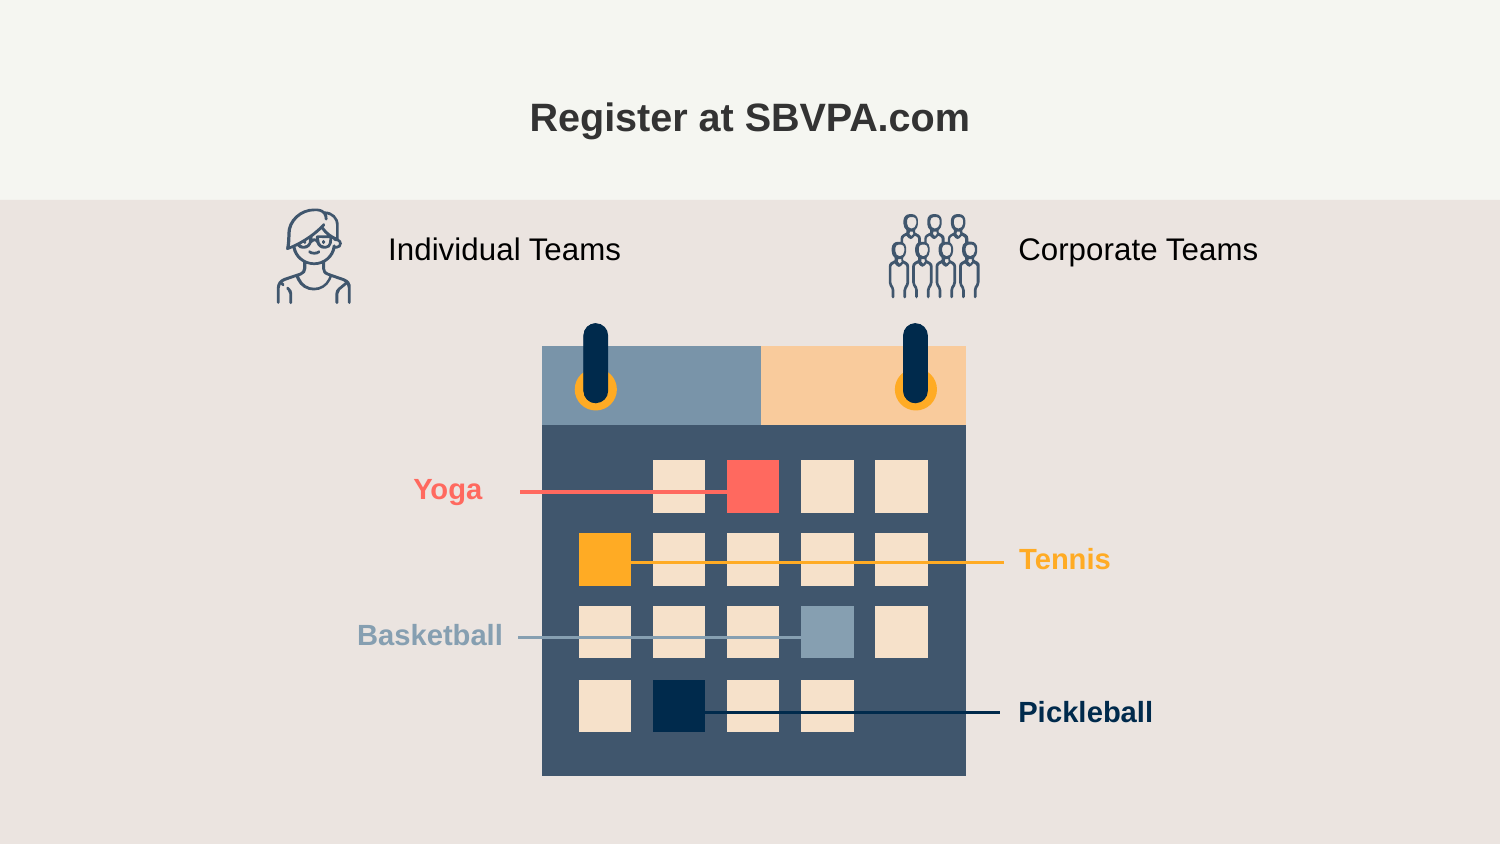

Register at SBVPA.com

Individual Teams
Corporate Teams

Yoga
Tennis
Basketball
Pickleball